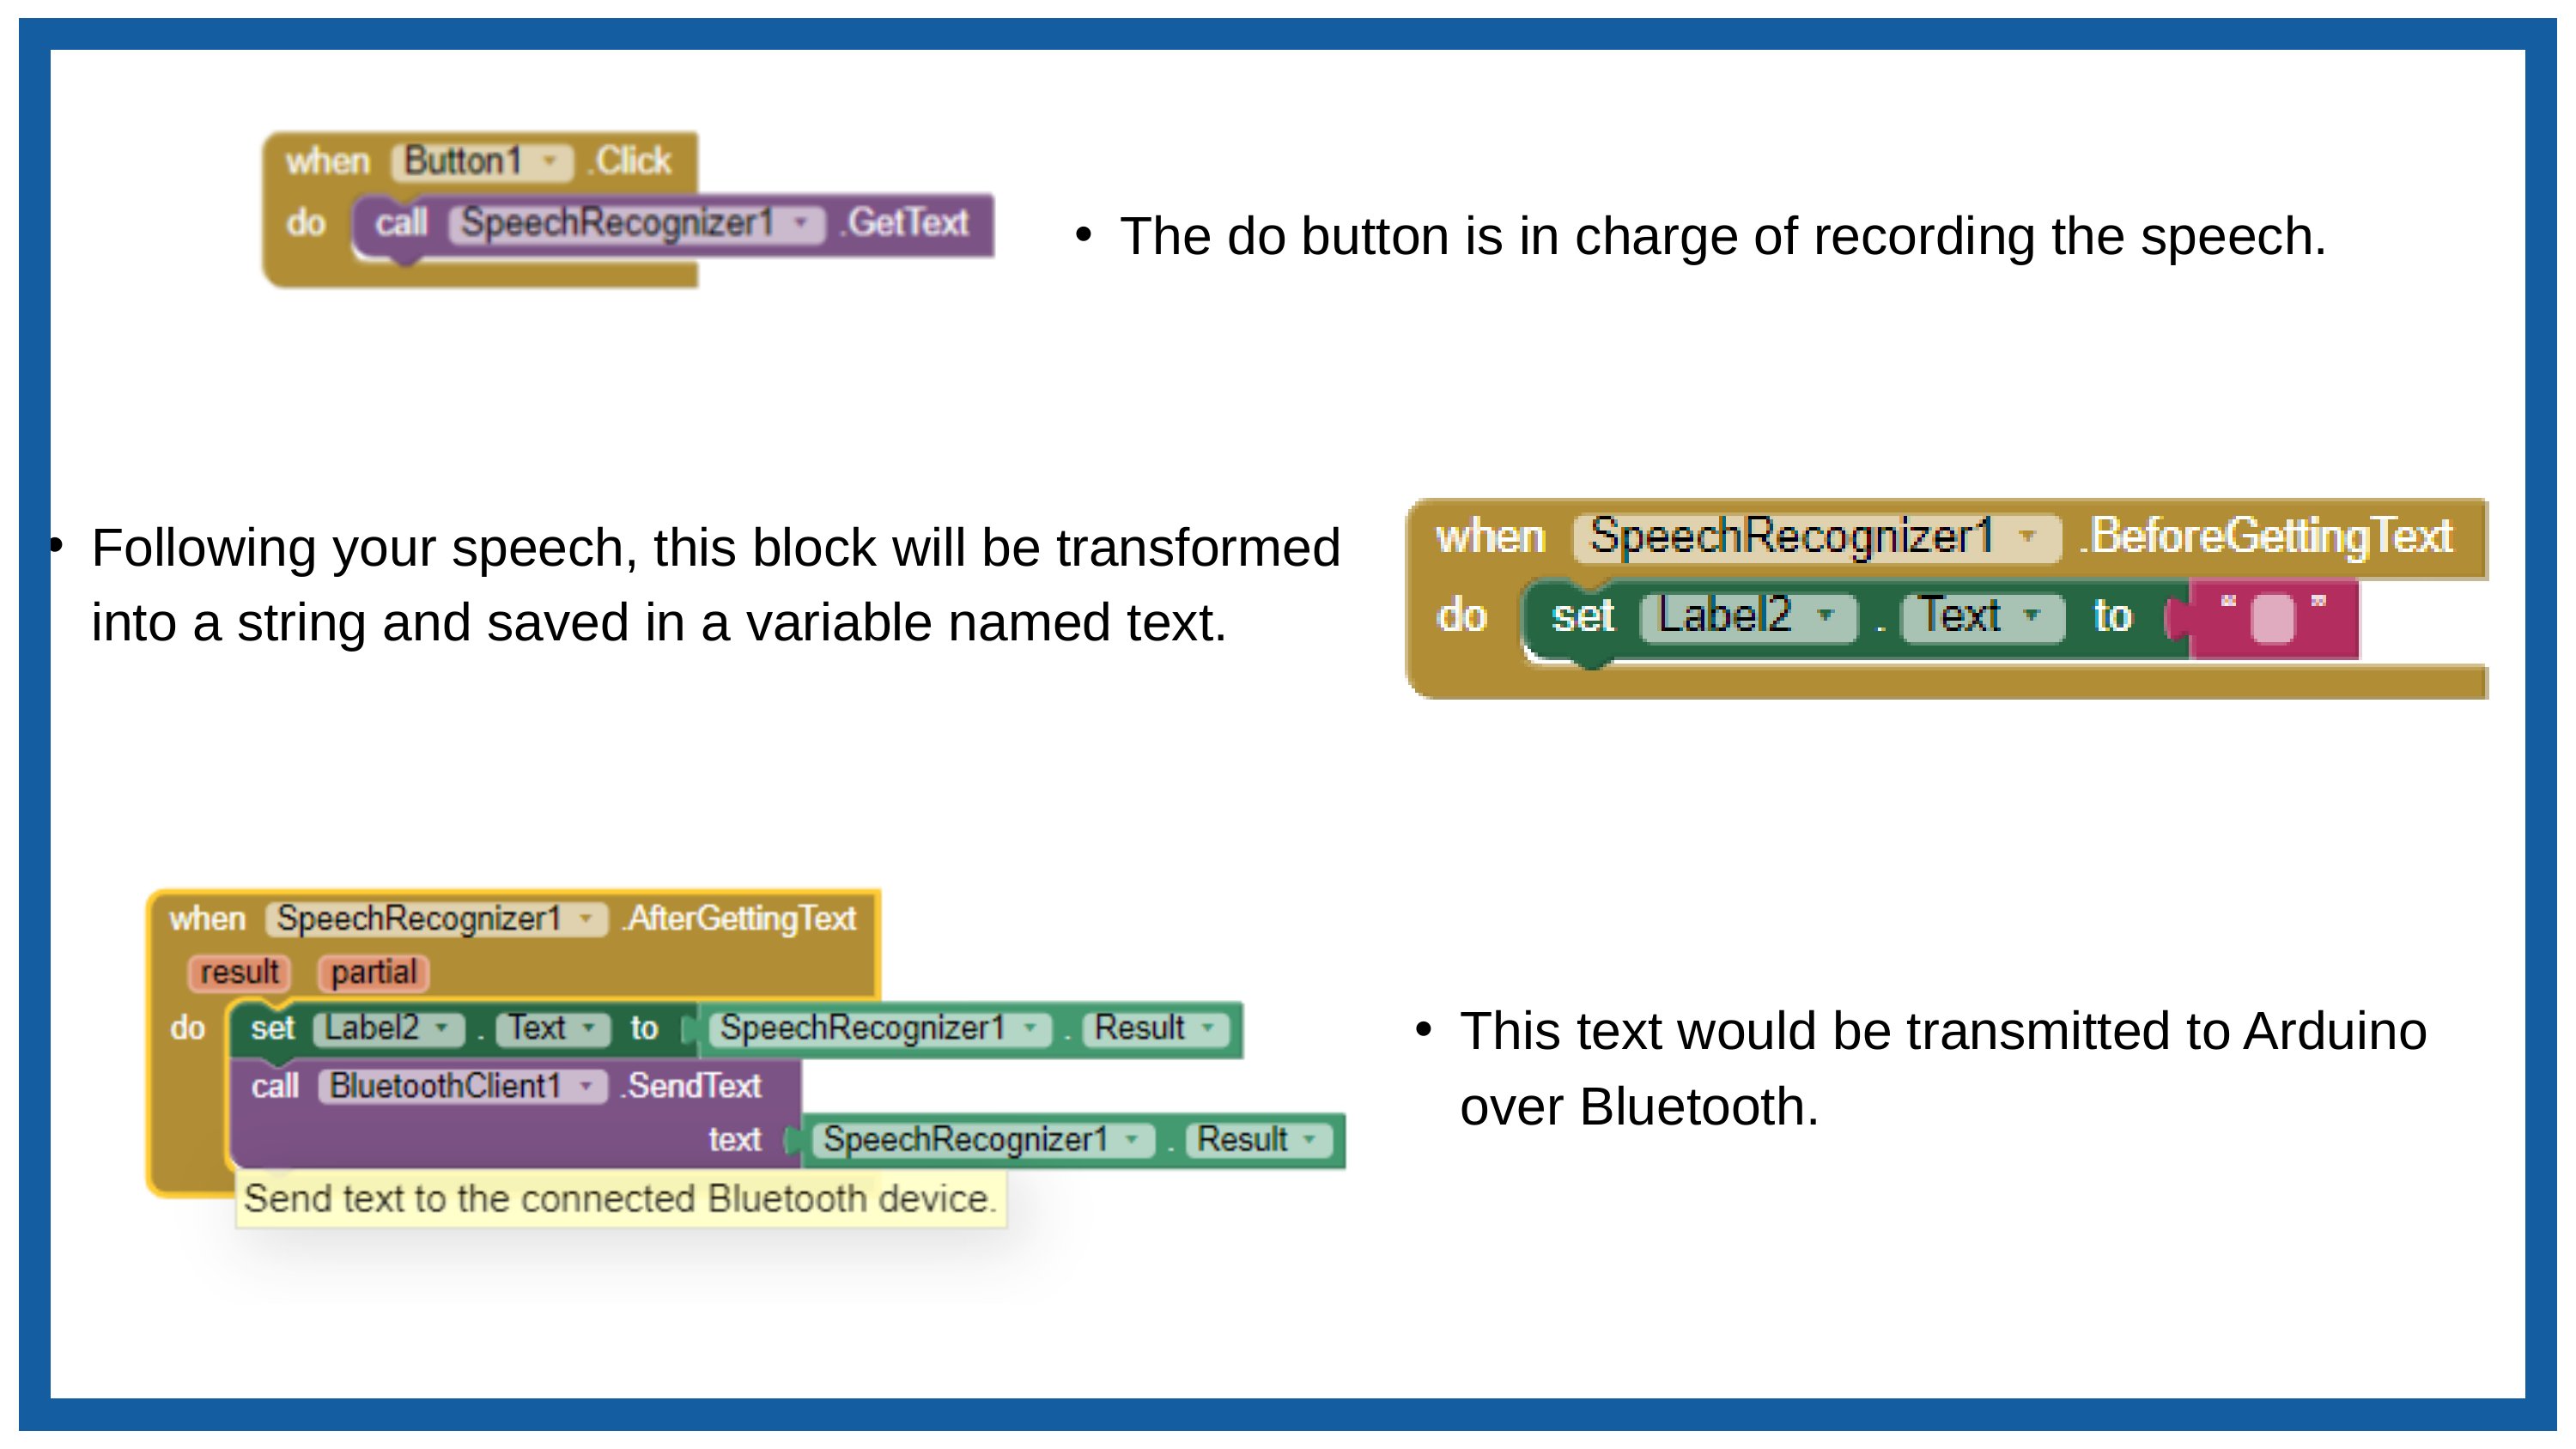

The do button is in charge of recording the speech.

Following your speech, this block will be transformed into a string and saved in a variable named text.

This text would be transmitted to Arduino over Bluetooth.